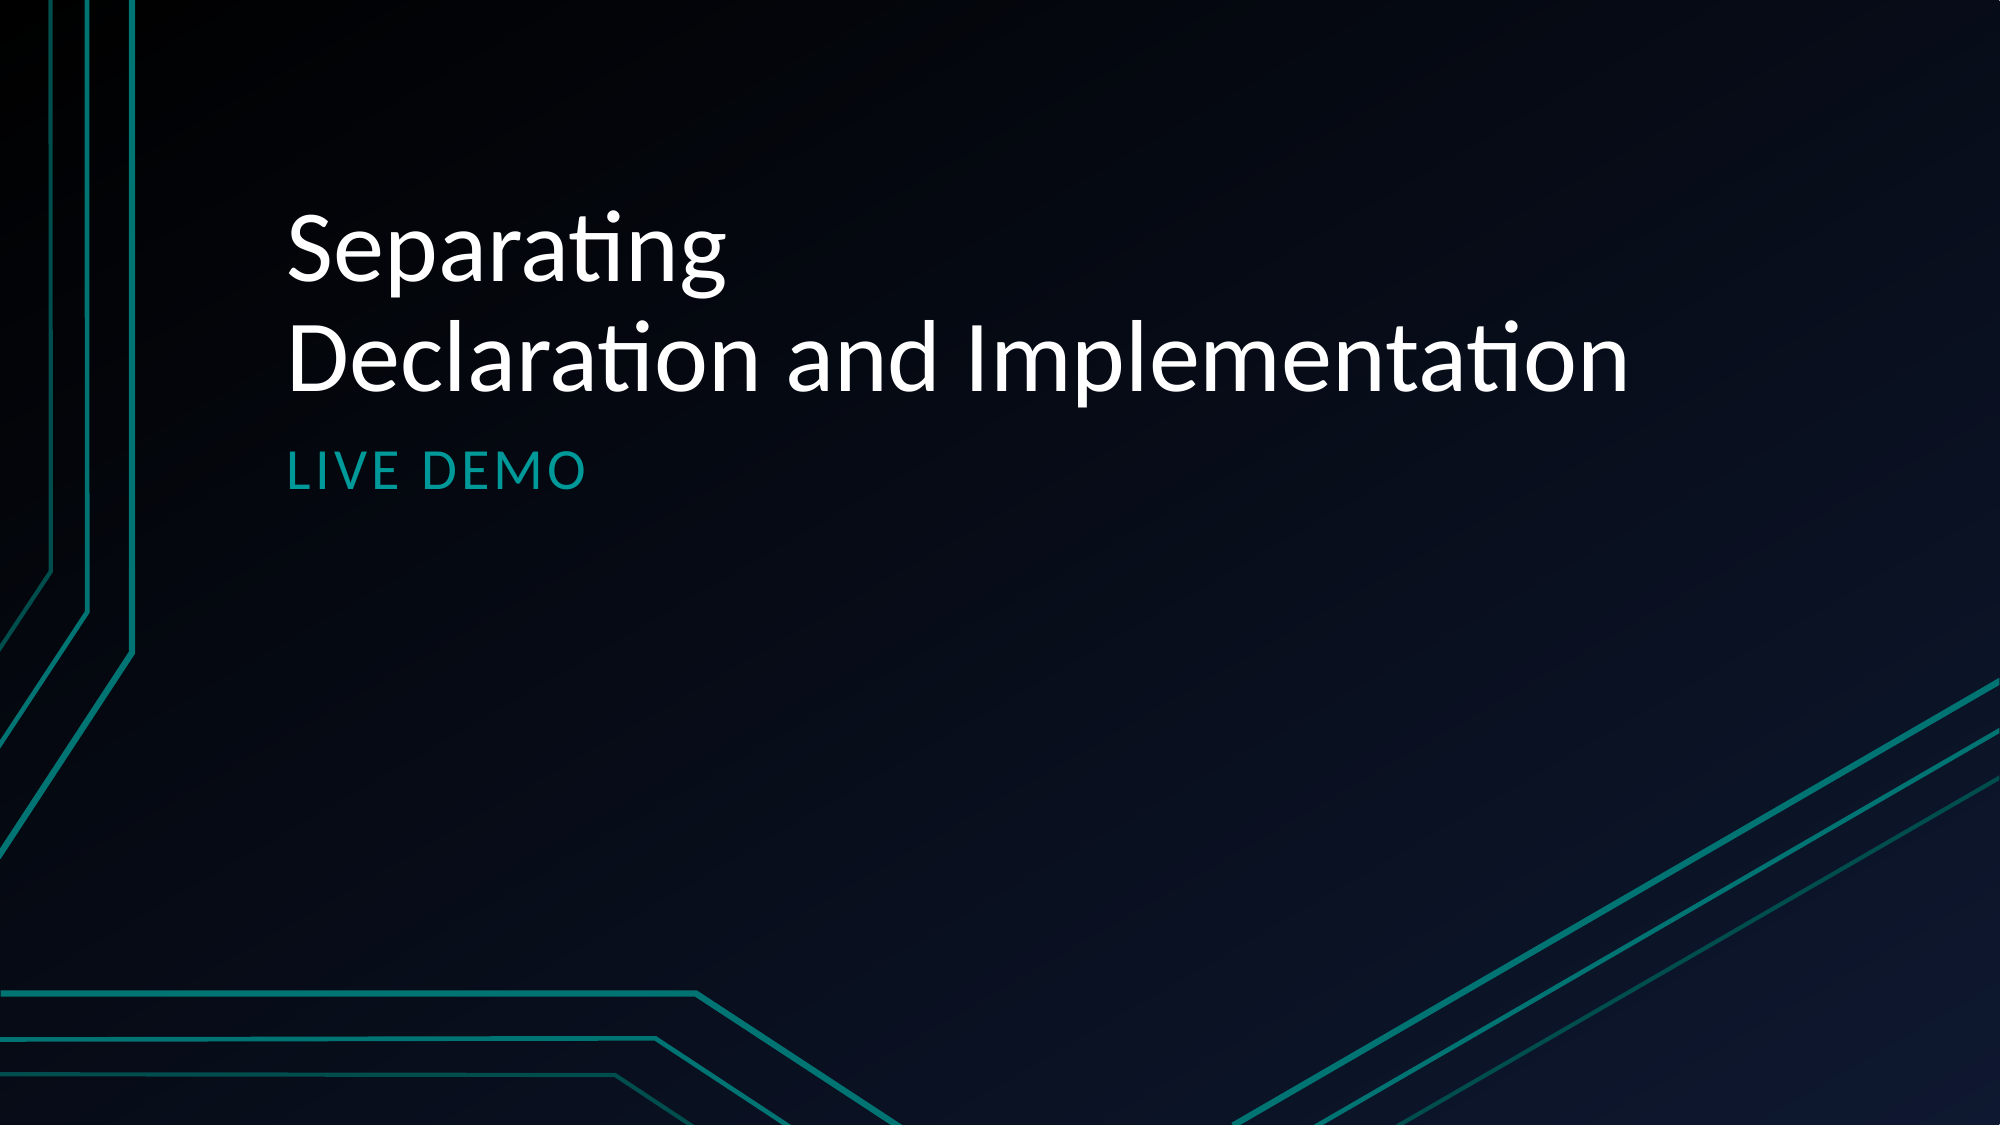

# Separating Declaration and Implementation
Live Demo